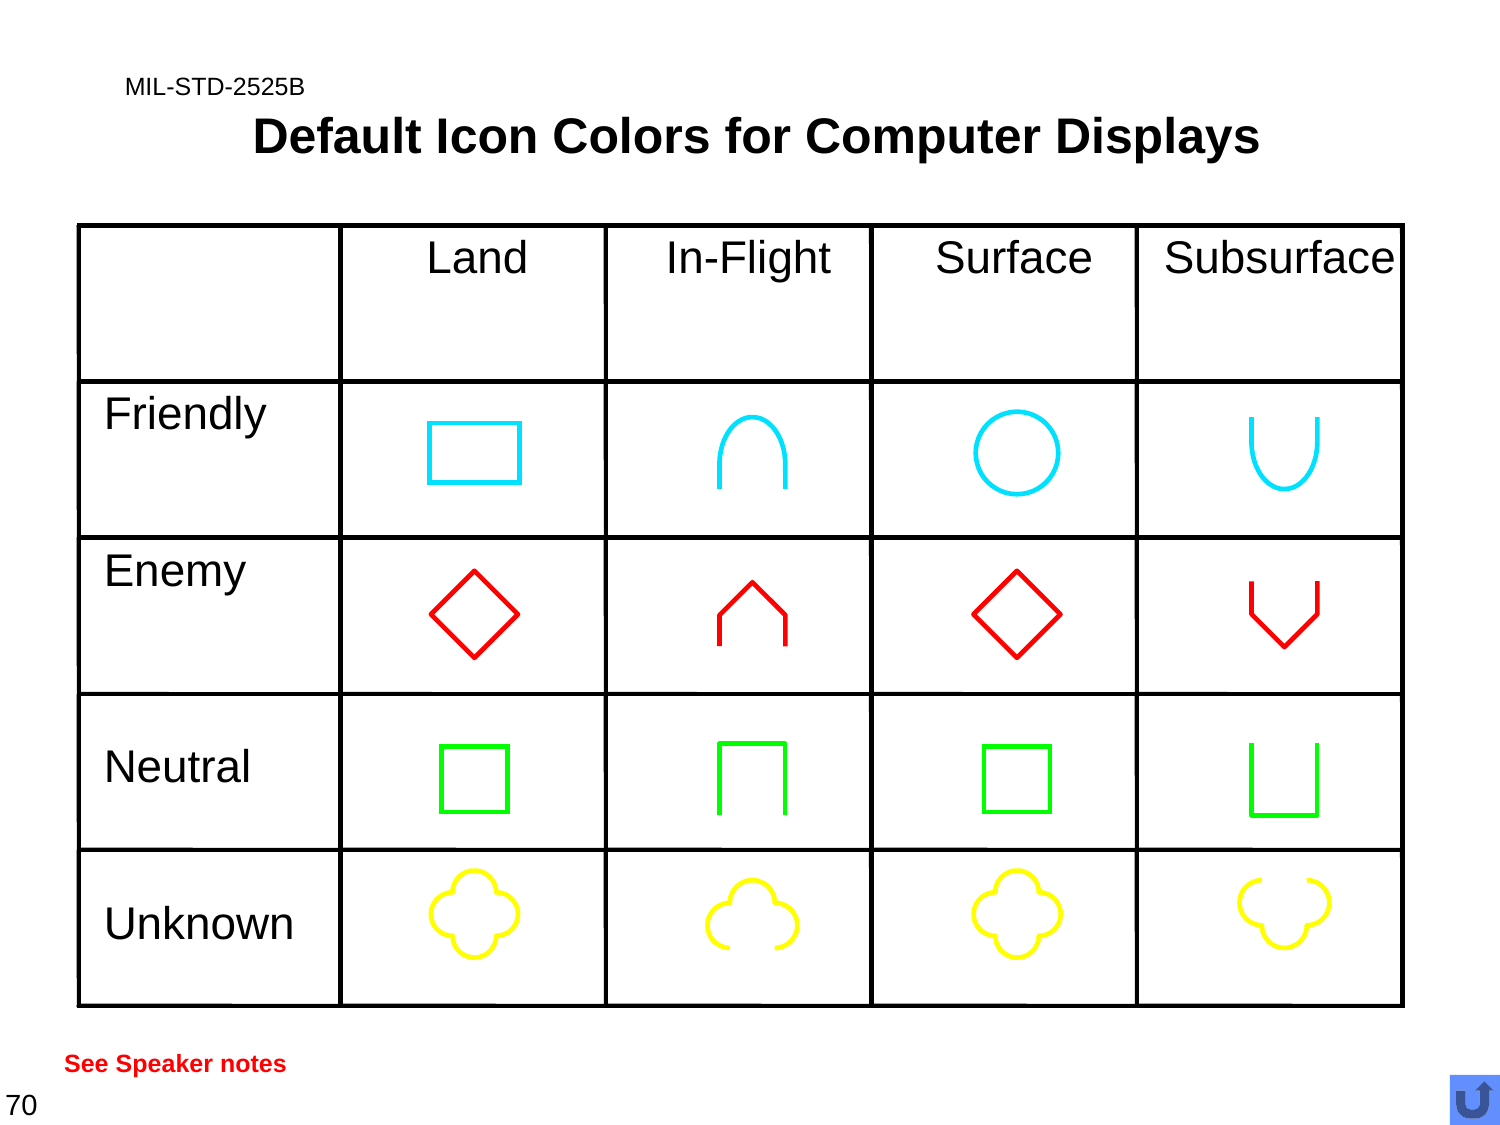

MIL-STD-2525B
# Default Icon Colors for Computer Displays

Land
In-Flight
Surface
Subsurface

Friendly

Enemy

Neutral

Unknown

See Speaker notes
70